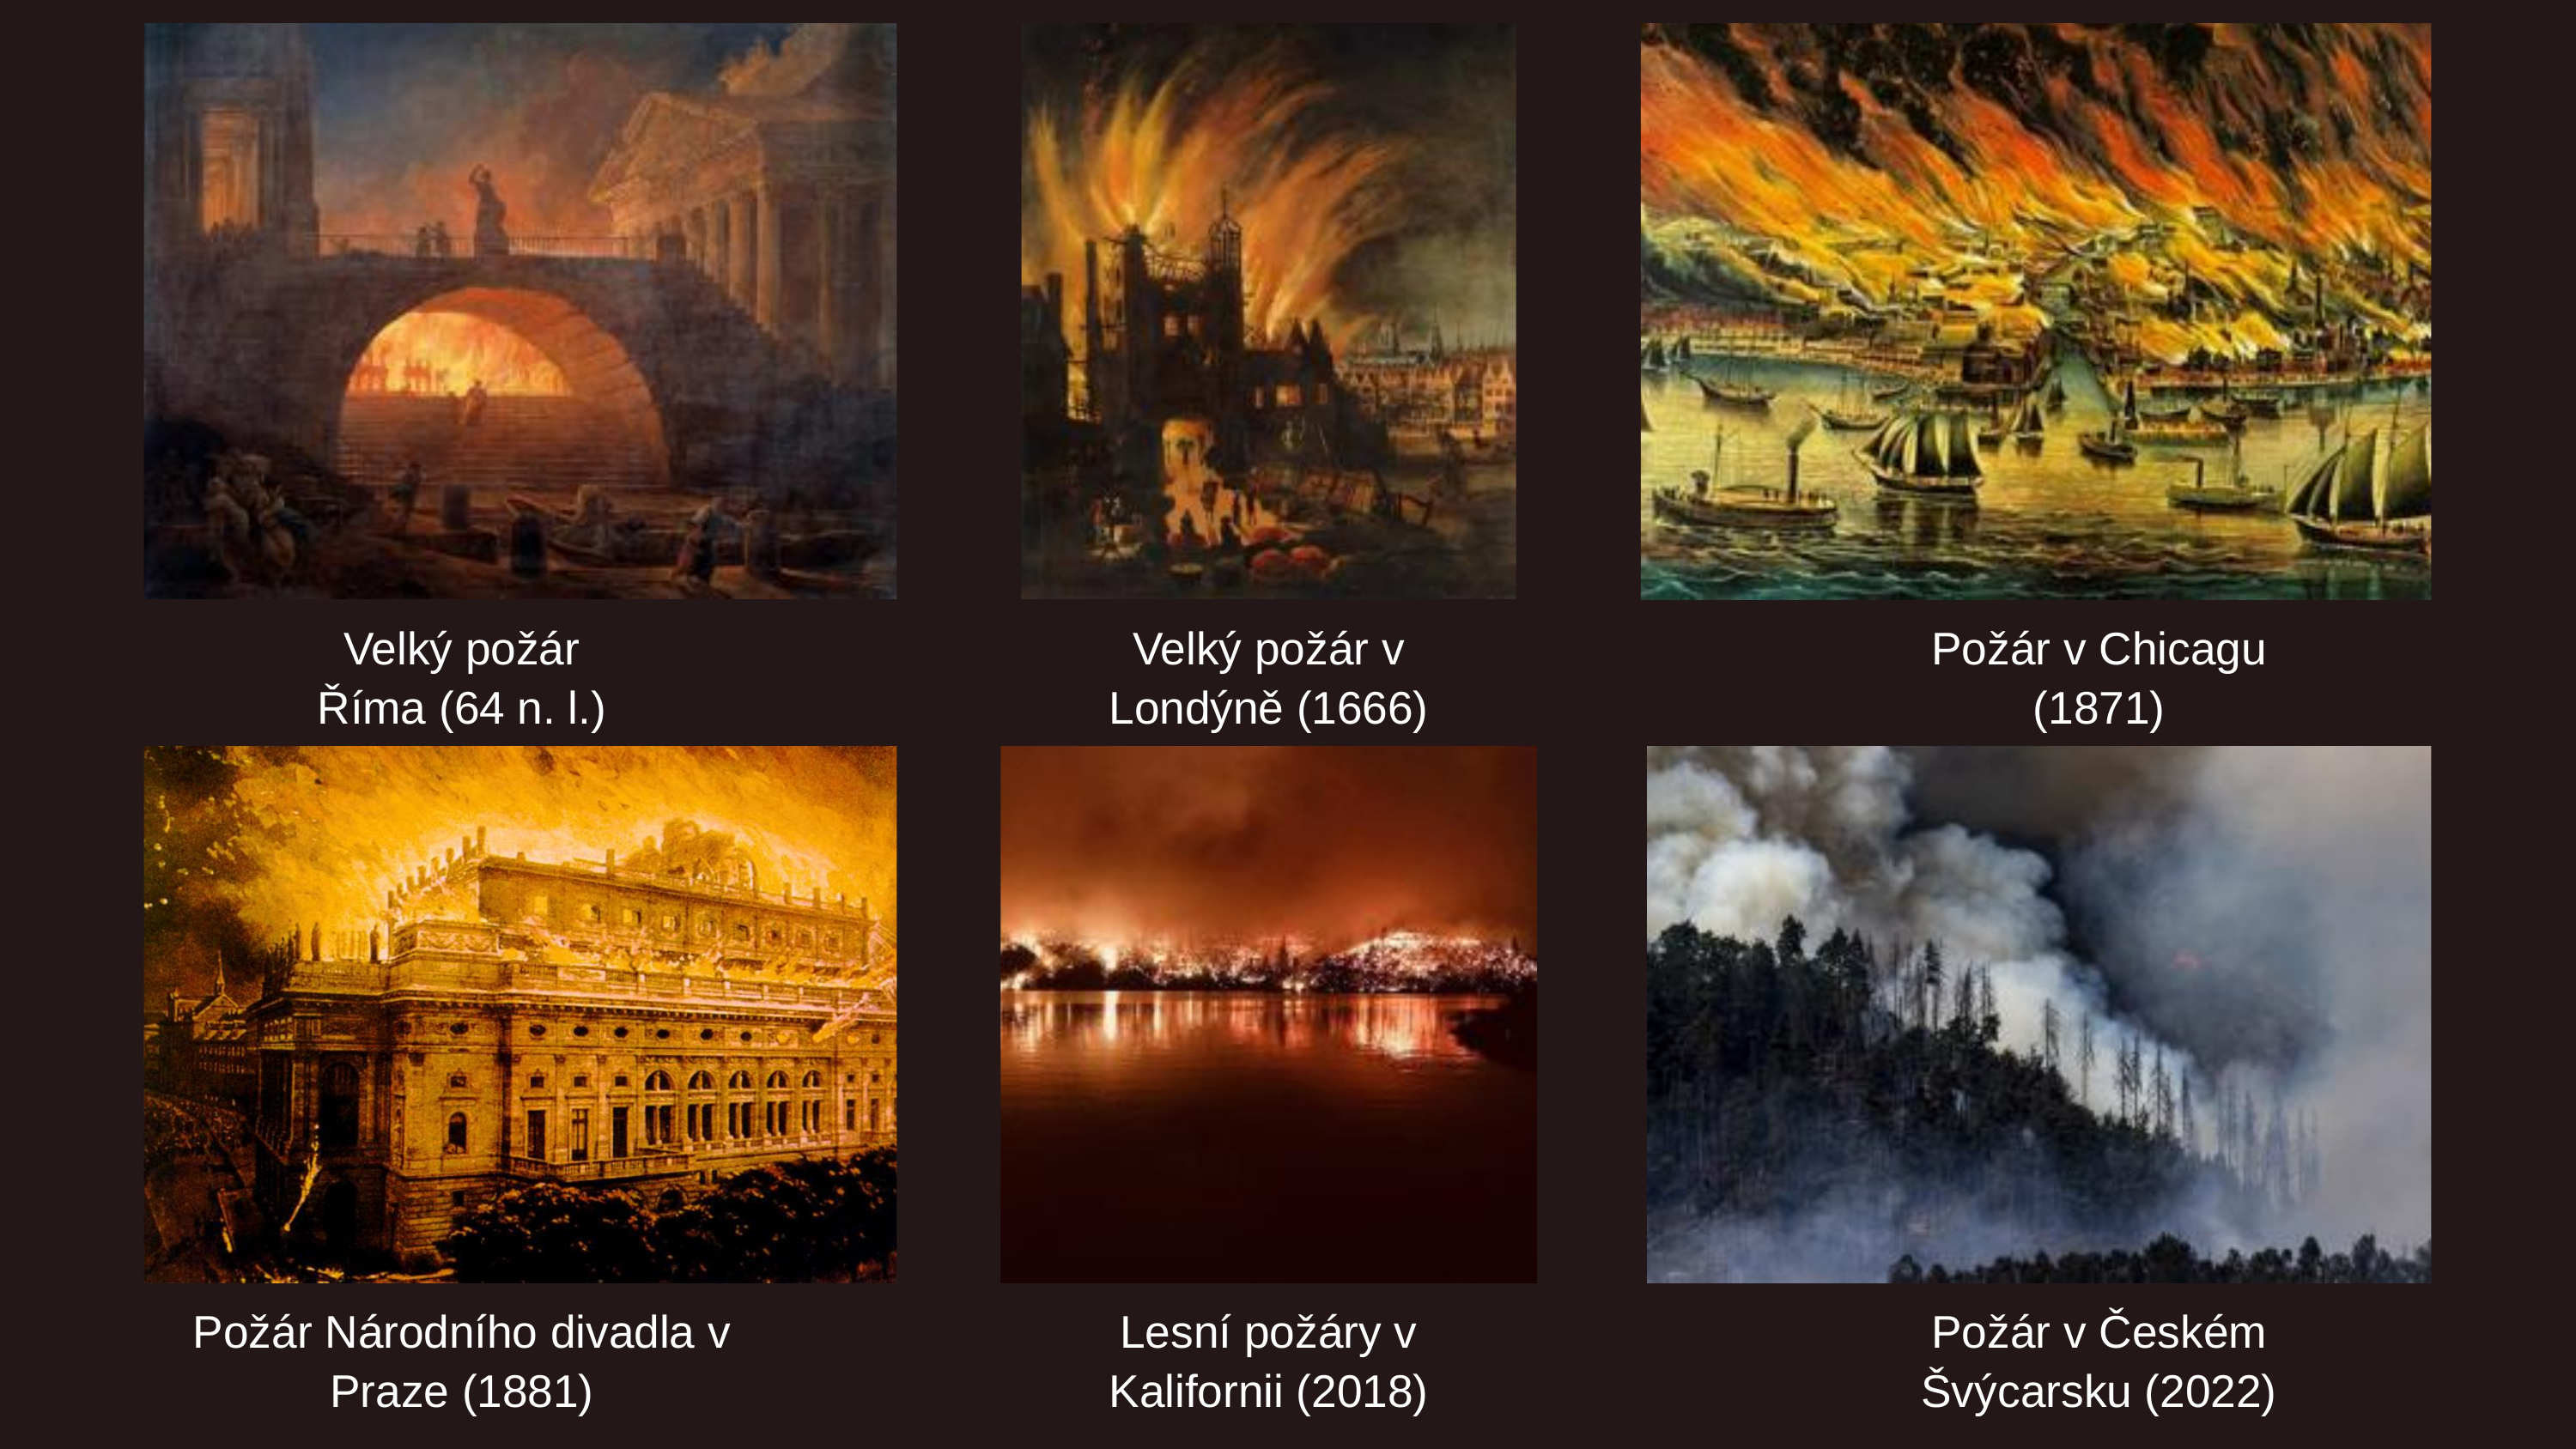

Velký požár Říma (64 n. l.)
Velký požár v Londýně (1666)
Požár v Chicagu (1871)

Požár Národního divadla v Praze (1881)
Lesní požáry v Kalifornii (2018)
Požár v Českém Švýcarsku (2022)